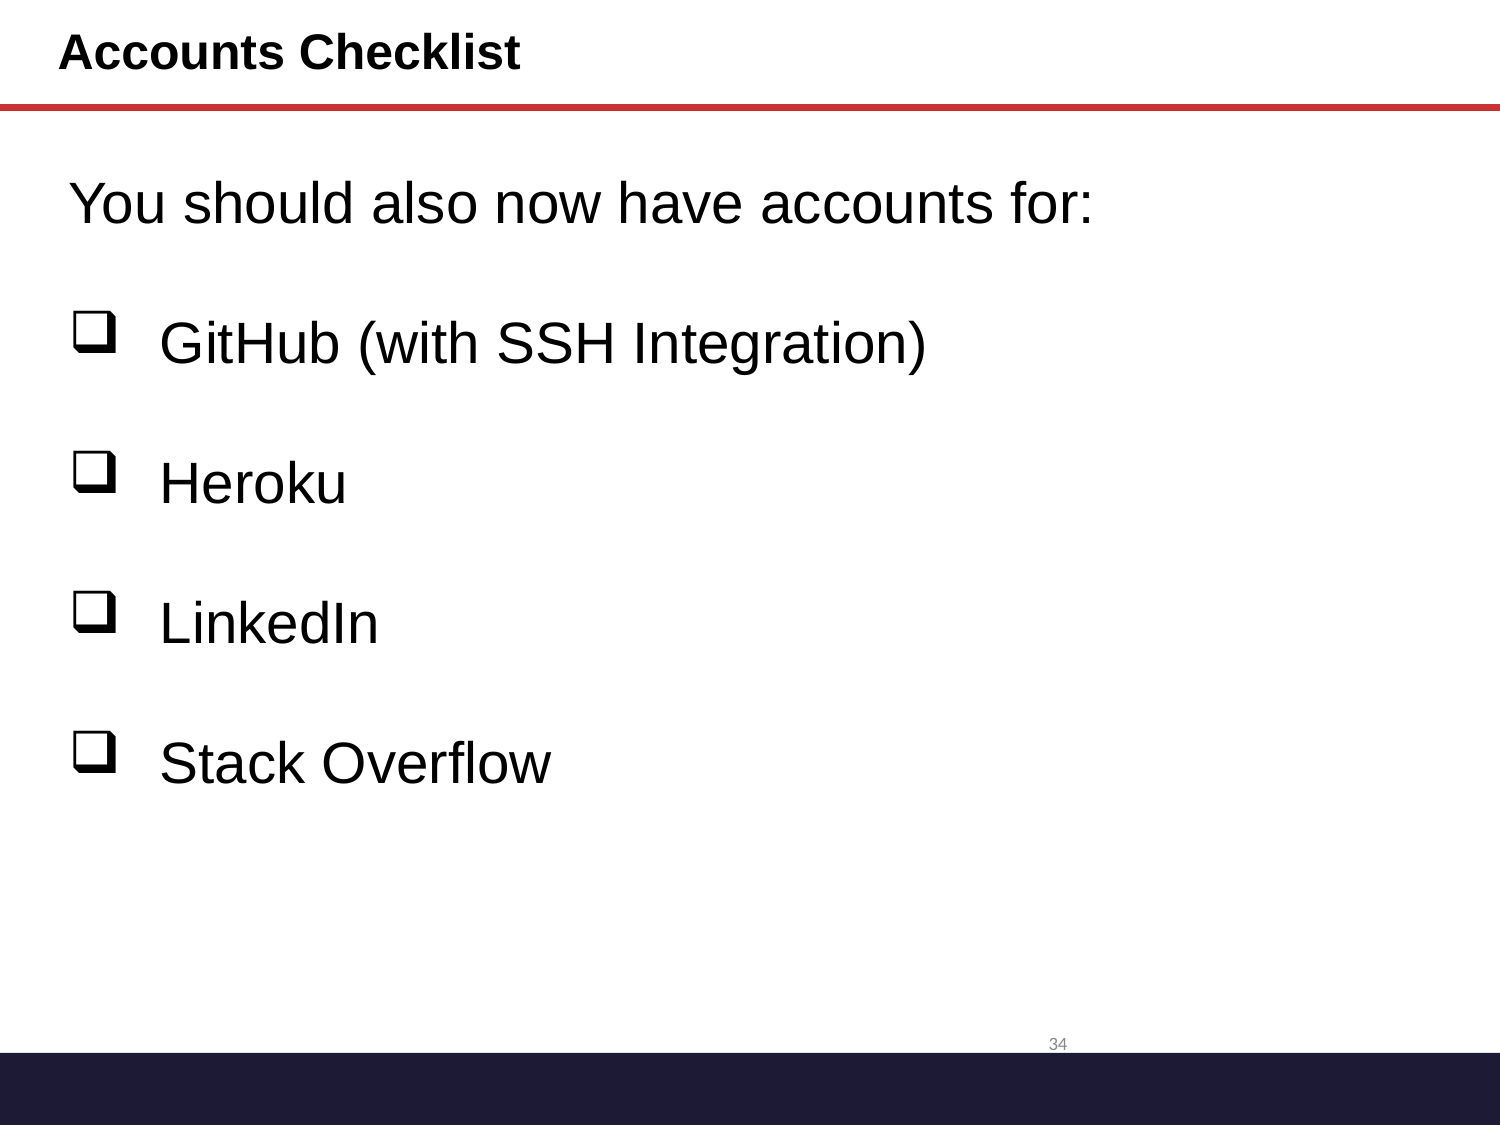

# Accounts Checklist
You should also now have accounts for:

 GitHub (with SSH Integration)

 Heroku

 LinkedIn

 Stack Overflow

34